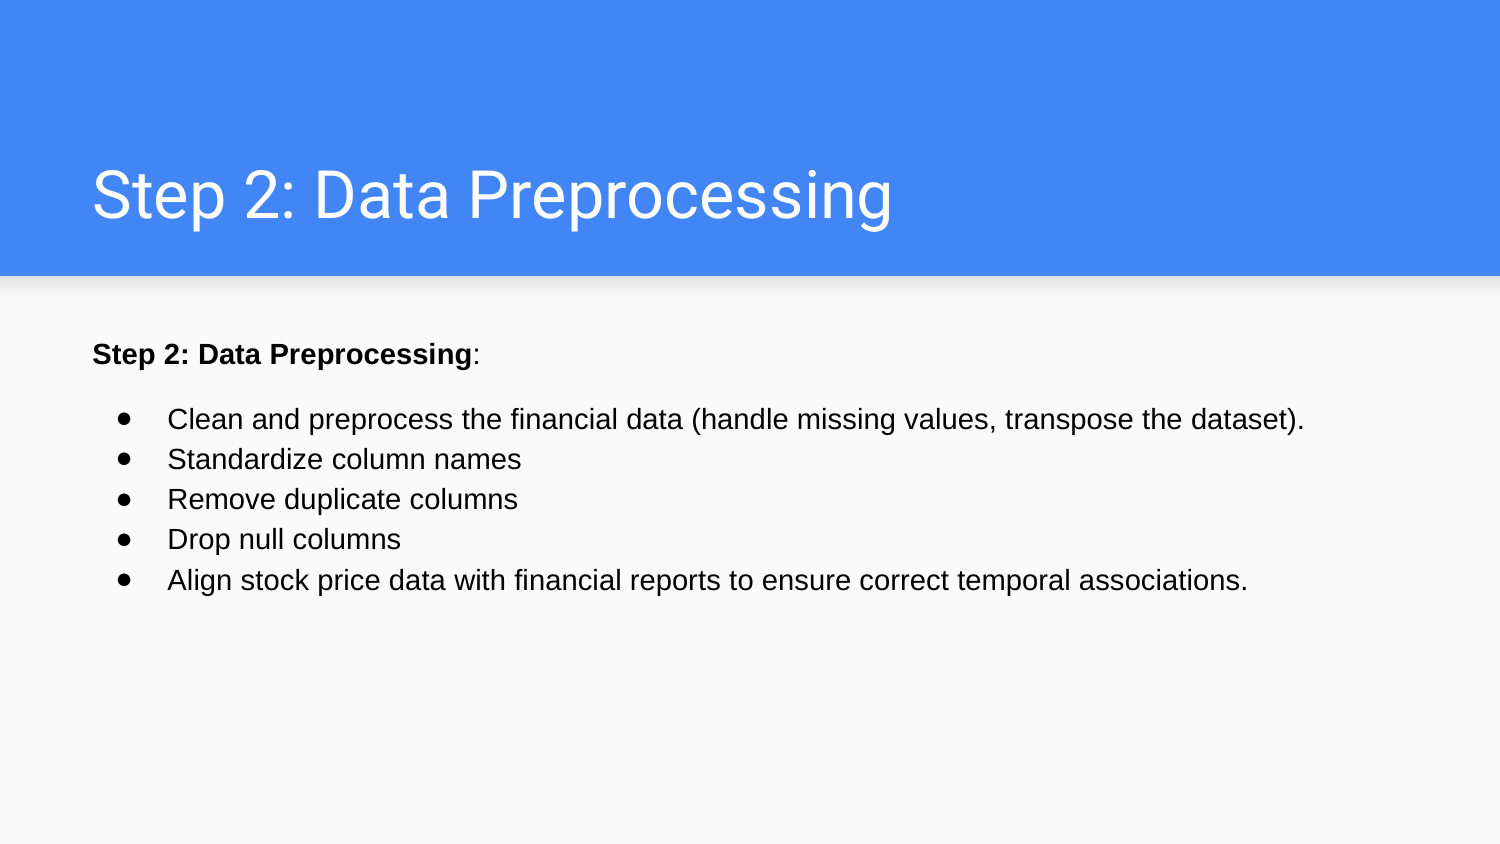

# Step 2: Data Preprocessing
Step 2: Data Preprocessing:
Clean and preprocess the financial data (handle missing values, transpose the dataset).
Standardize column names
Remove duplicate columns
Drop null columns
Align stock price data with financial reports to ensure correct temporal associations.